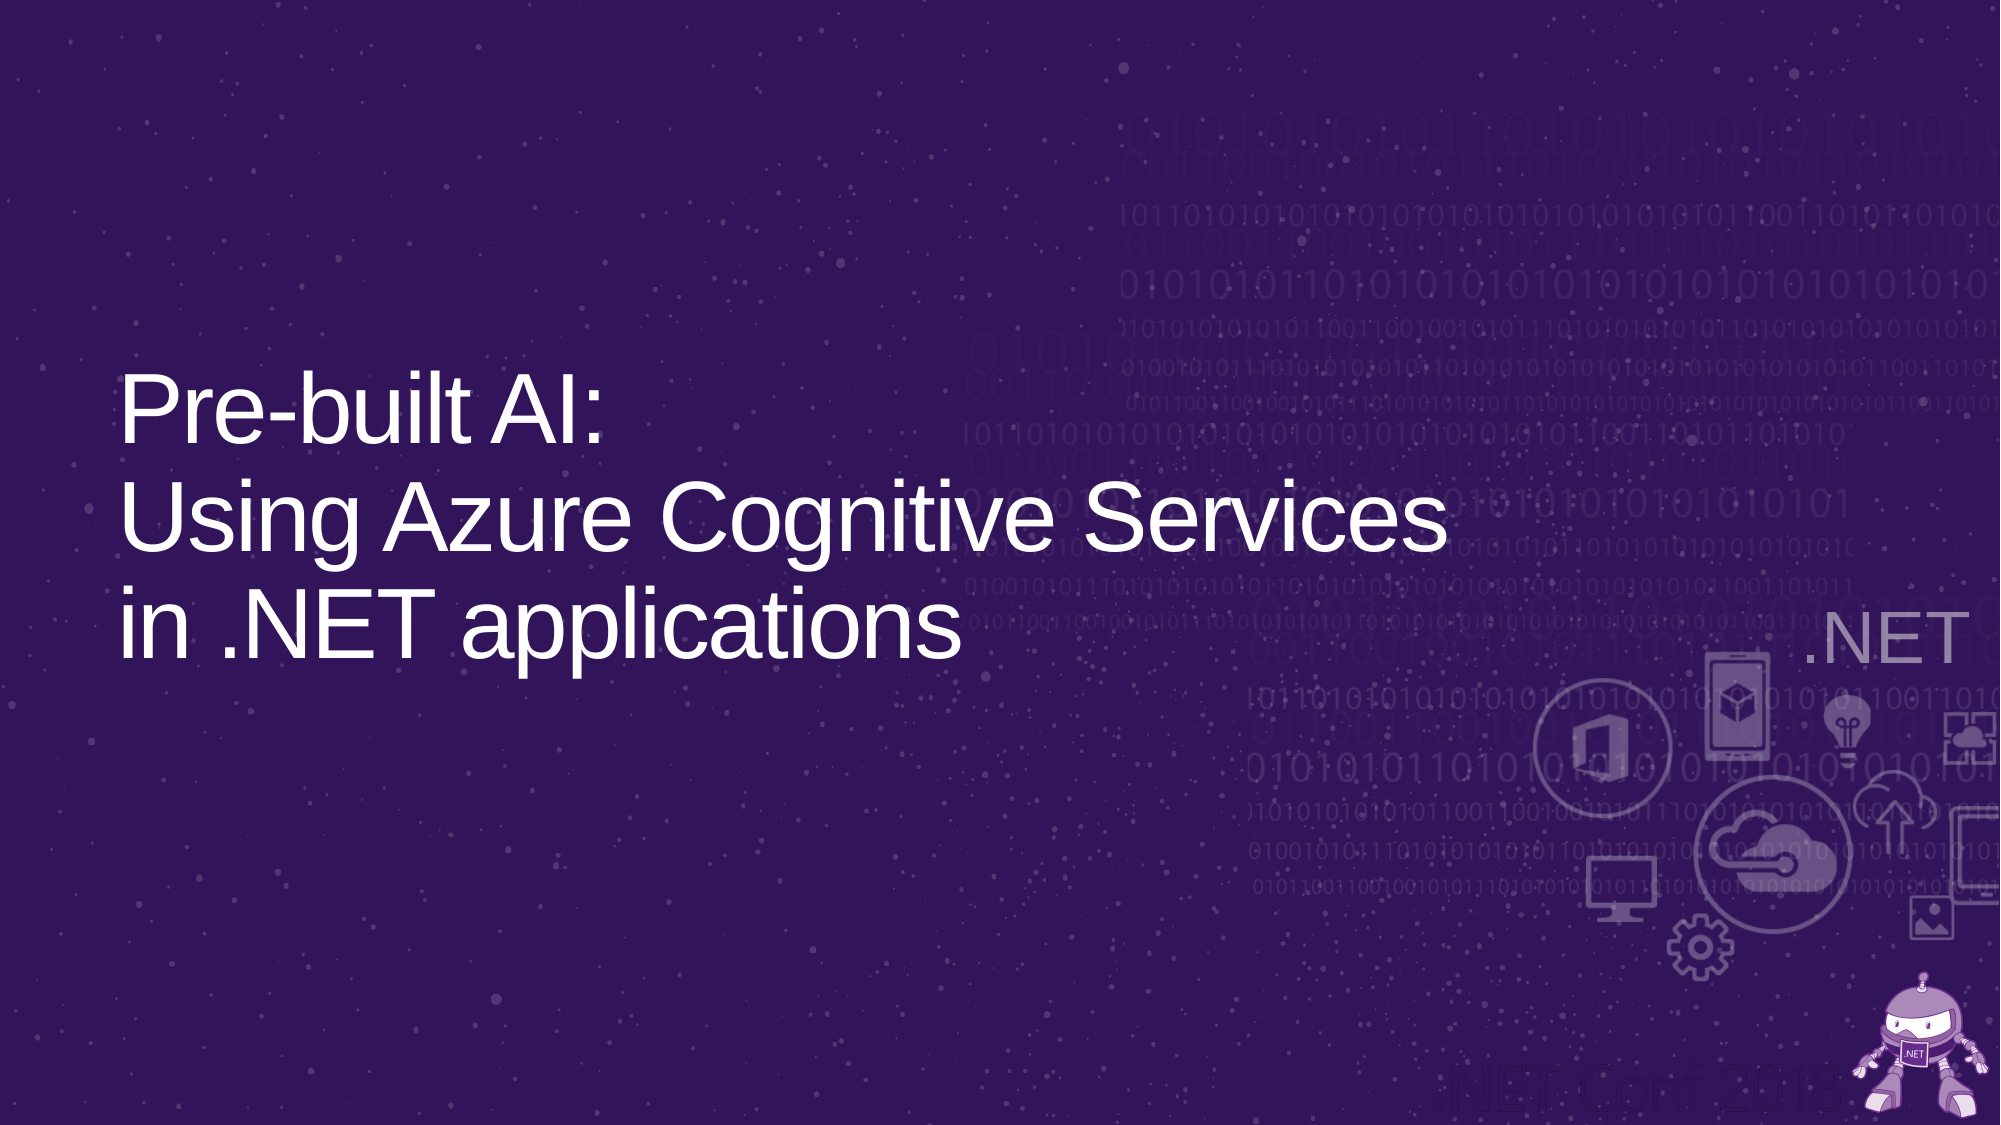

# Pre-built AI: Using Azure Cognitive Services in .NET applications